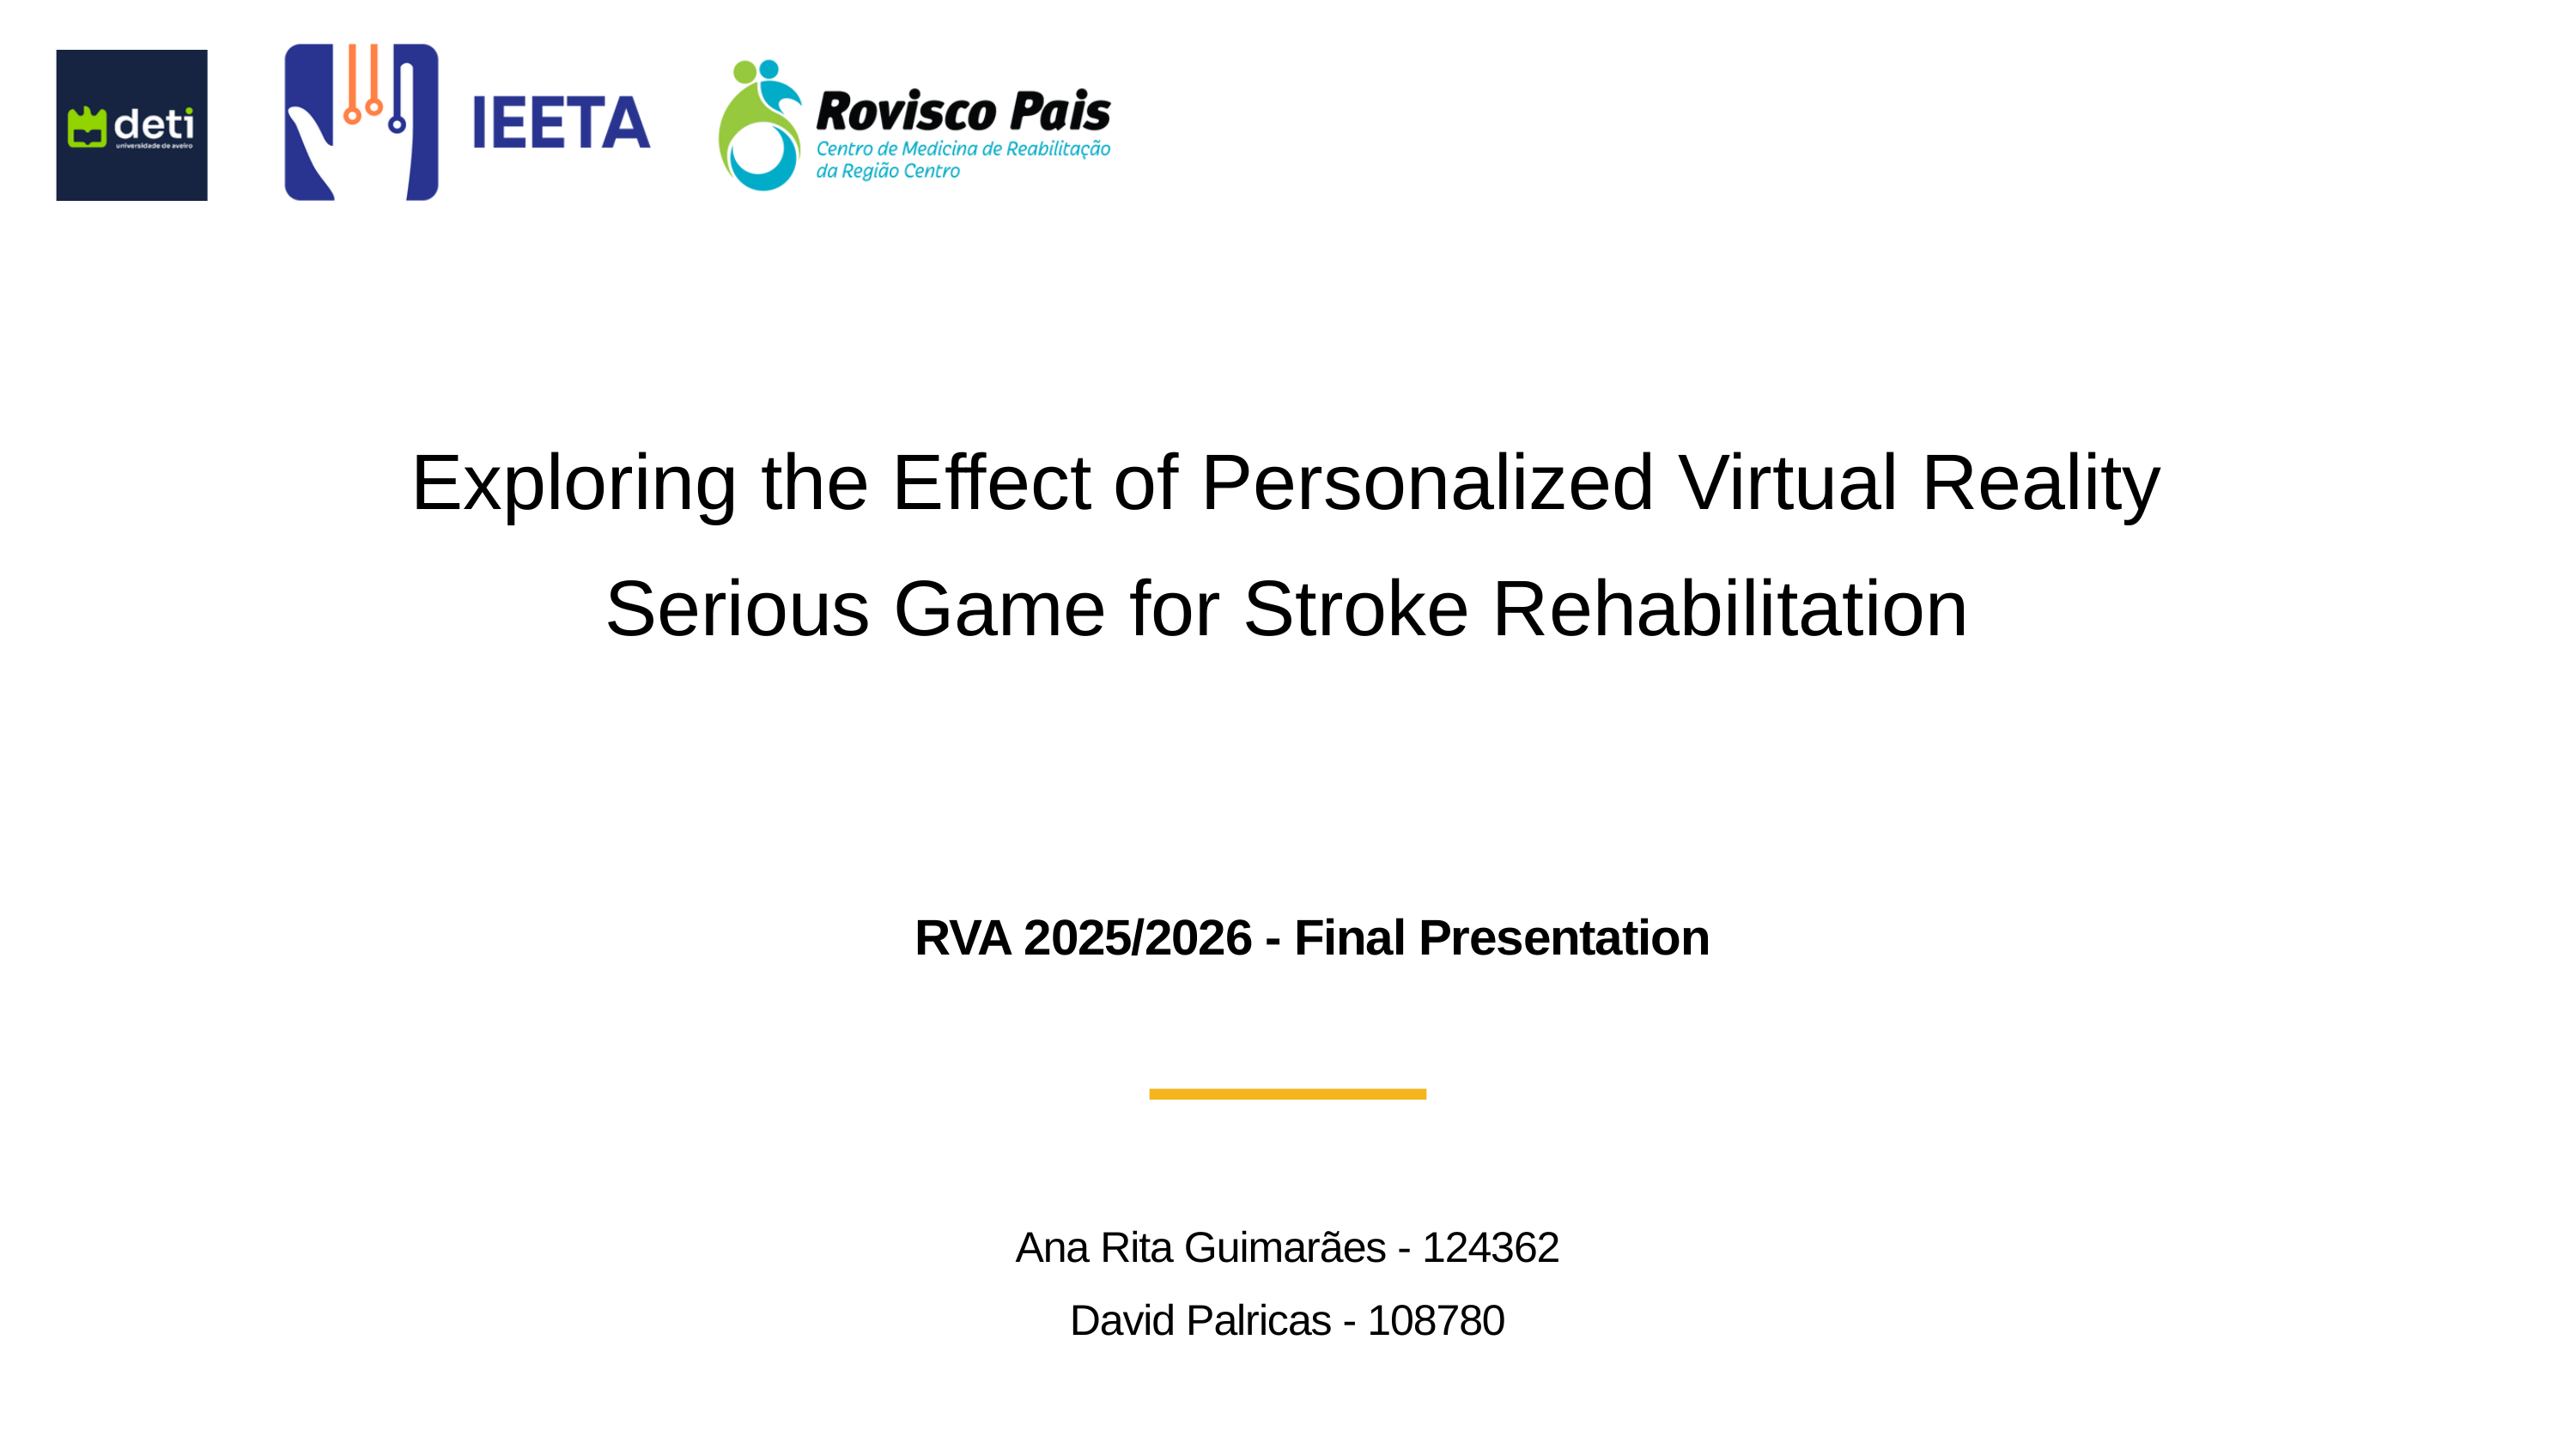

Exploring the Effect of Personalized Virtual Reality
Serious Game for Stroke Rehabilitation
RVA 2025/2026 - Final Presentation

Ana Rita Guimarães - 124362
David Palricas - 108780